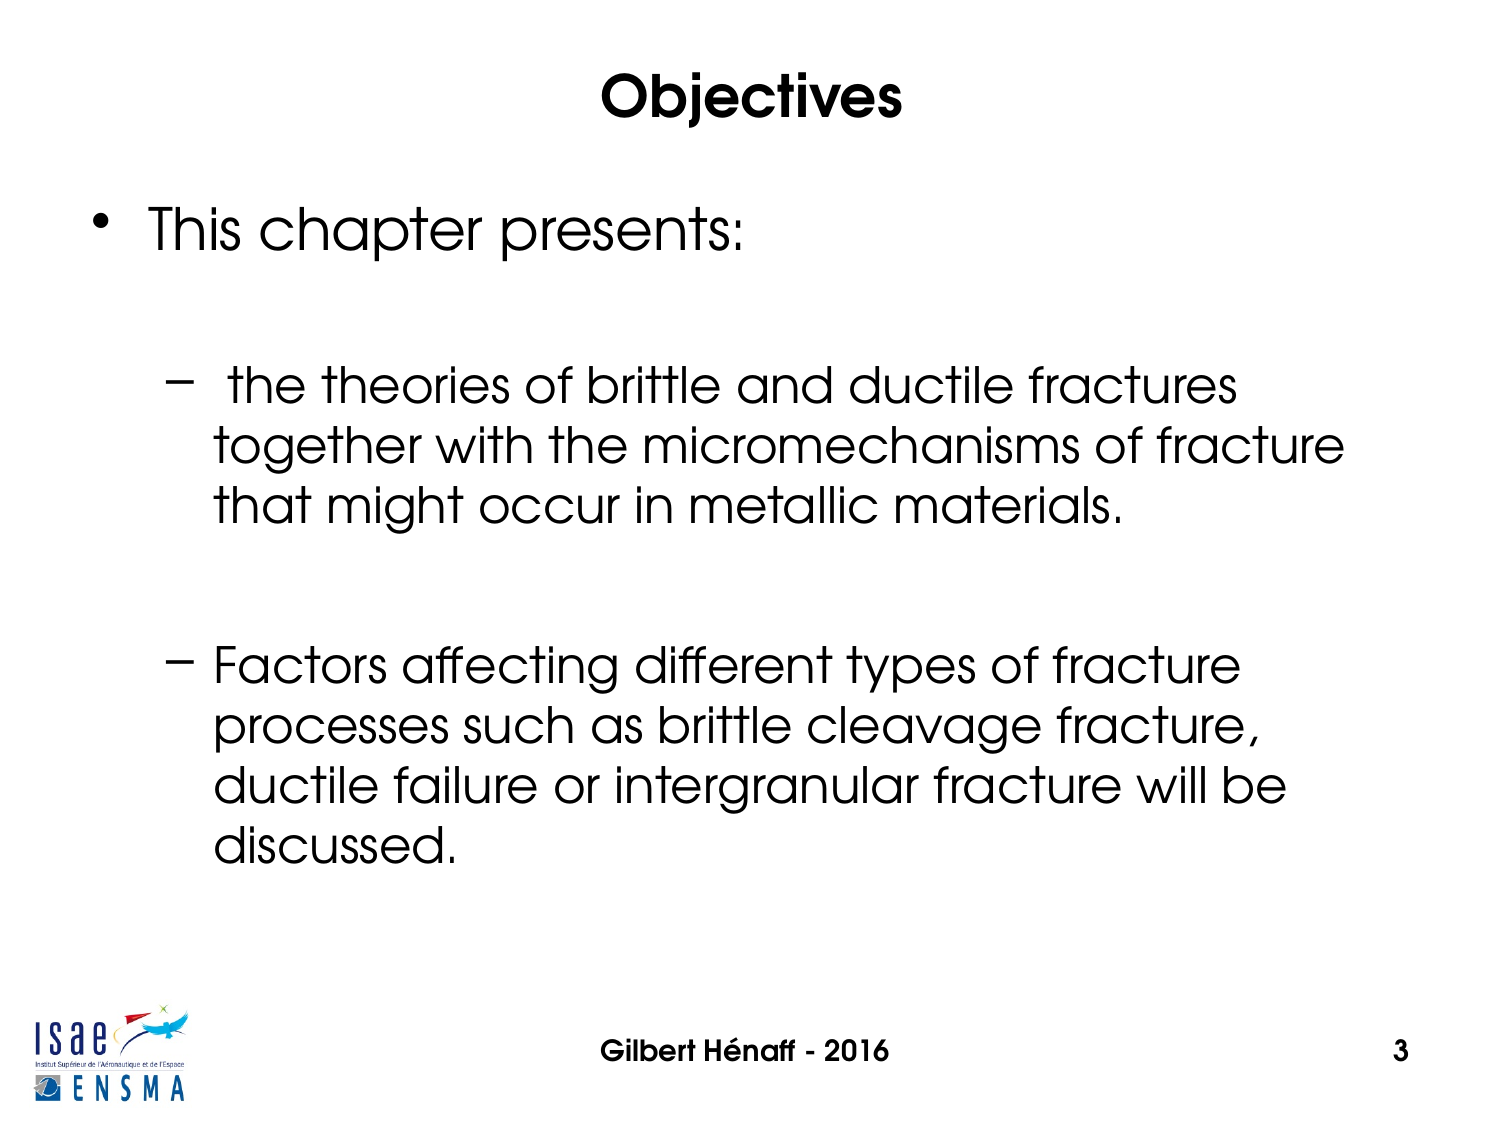

# Objectives
This chapter presents:

 the theories of brittle and ductile fractures together with the micromechanisms of fracture that might occur in metallic materials.

Factors affecting different types of fracture processes such as brittle cleavage fracture, ductile failure or intergranular fracture will be discussed.
Gilbert Hénaff - 2016
3